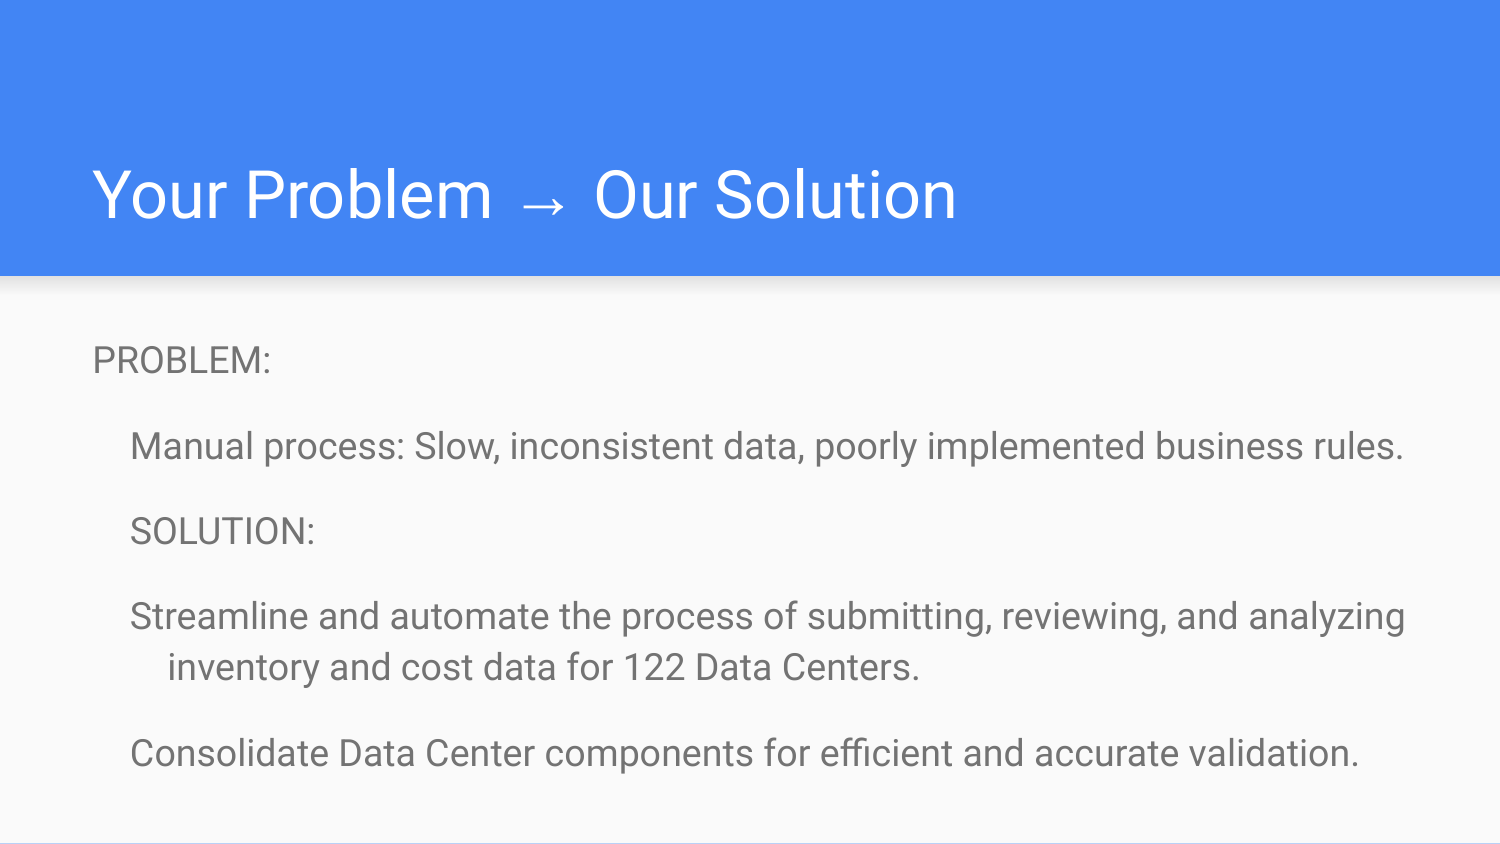

# Your Problem → Our Solution
PROBLEM:
Manual process: Slow, inconsistent data, poorly implemented business rules.
SOLUTION:
Streamline and automate the process of submitting, reviewing, and analyzing inventory and cost data for 122 Data Centers.
Consolidate Data Center components for efficient and accurate validation.